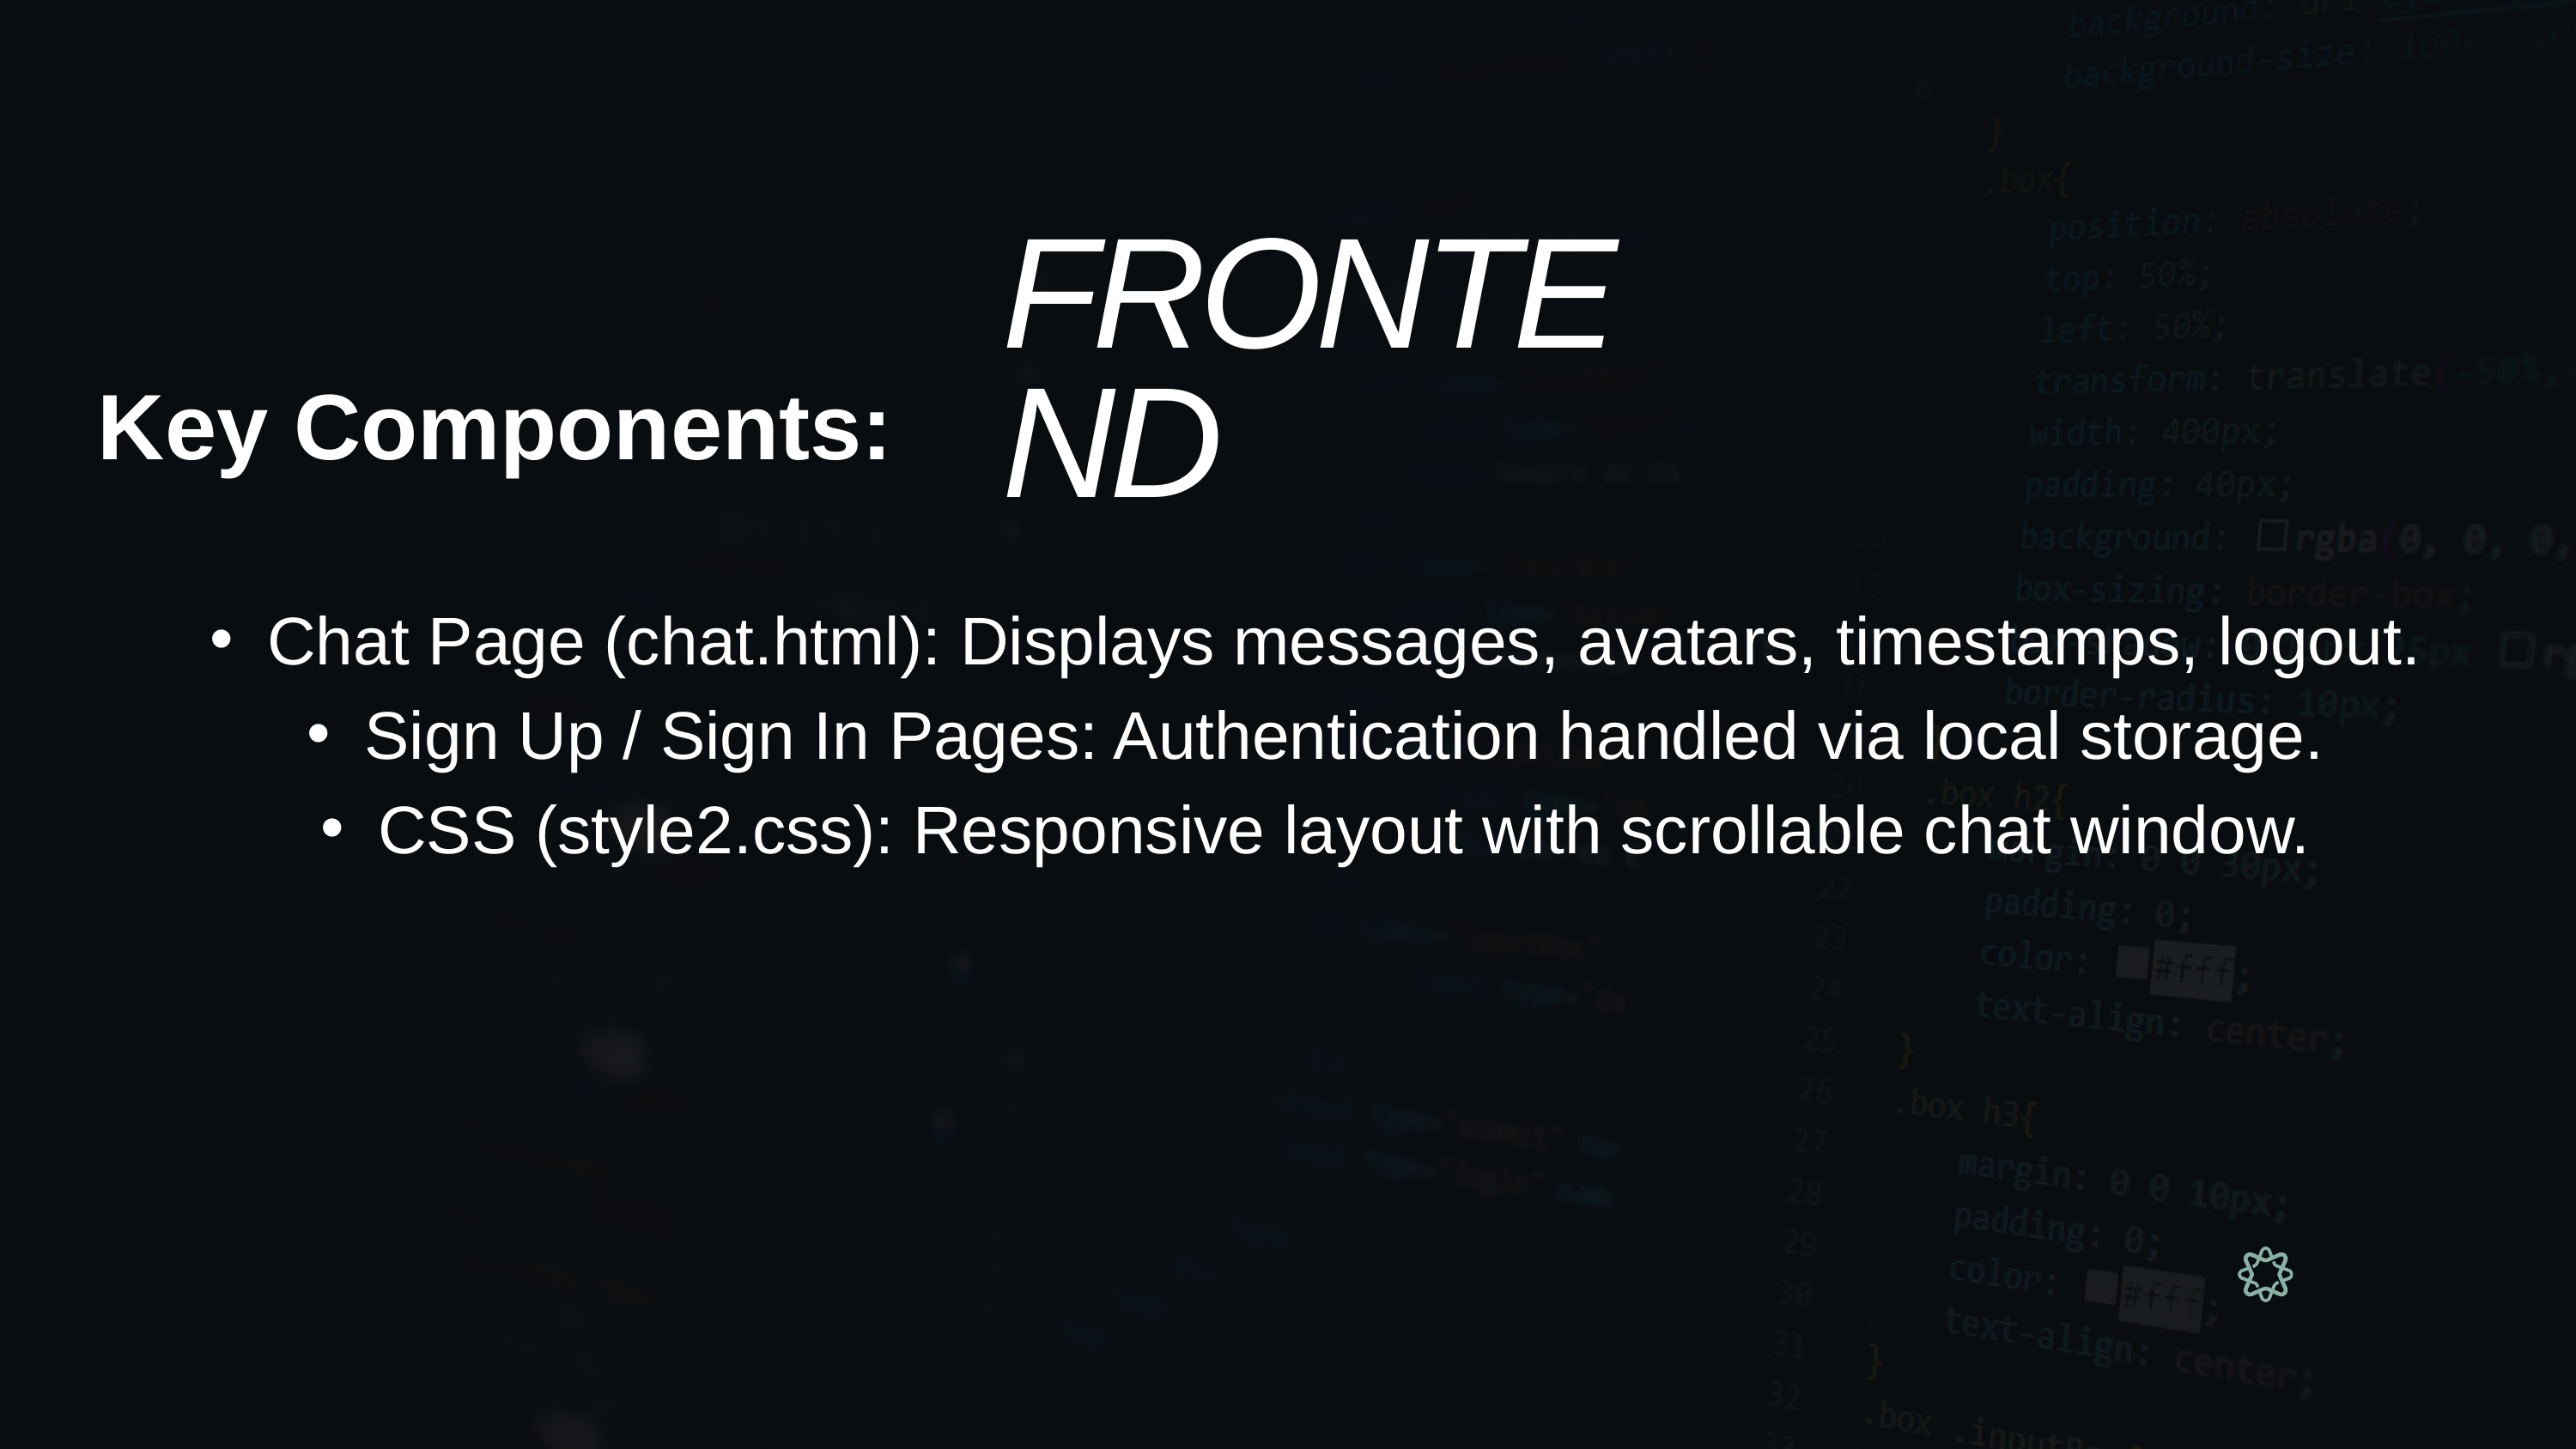

FRONTEND
Key Components:
Chat Page (chat.html): Displays messages, avatars, timestamps, logout.
Sign Up / Sign In Pages: Authentication handled via local storage.
CSS (style2.css): Responsive layout with scrollable chat window.